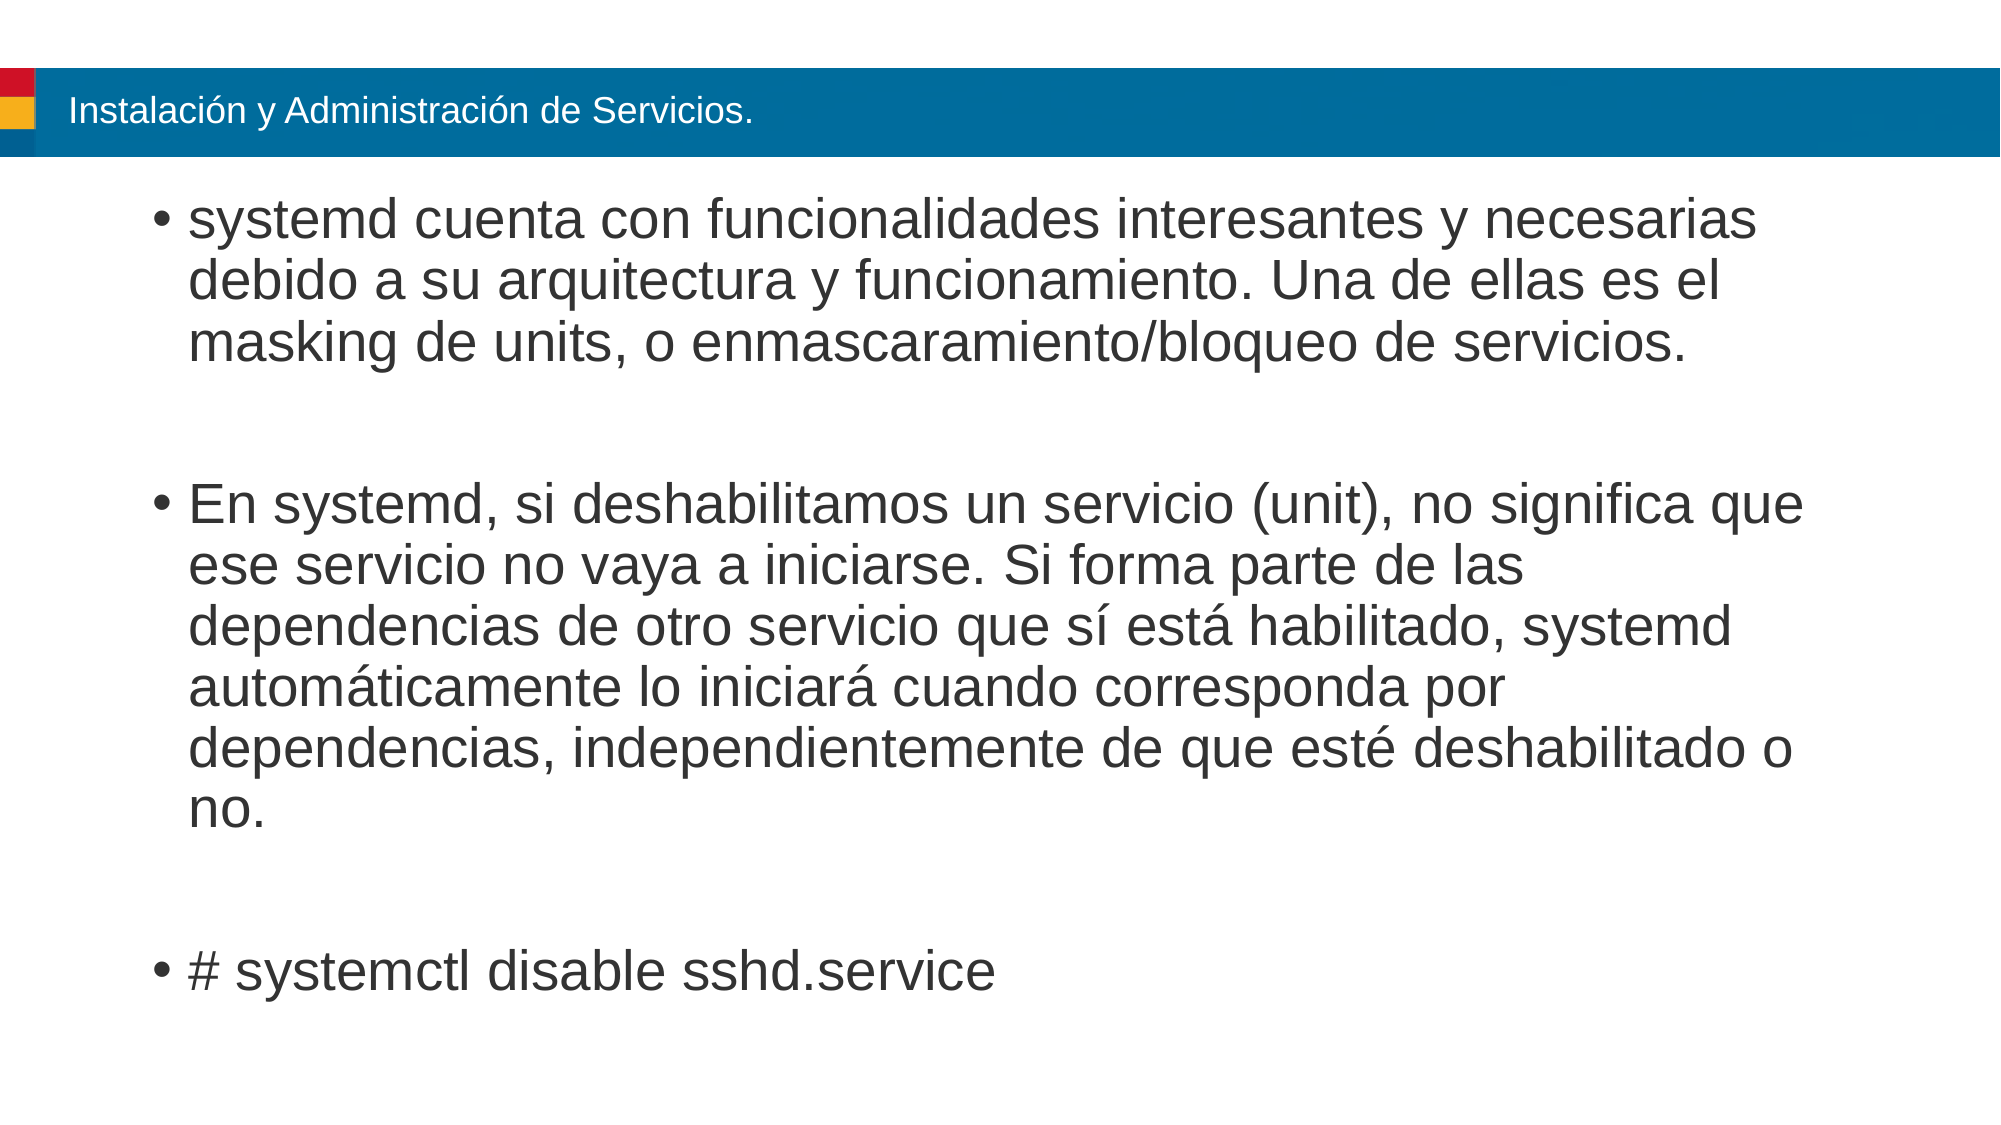

# Instalación y Administración de Servicios.
systemd cuenta con funcionalidades interesantes y necesarias debido a su arquitectura y funcionamiento. Una de ellas es el masking de units, o enmascaramiento/bloqueo de servicios.

En systemd, si deshabilitamos un servicio (unit), no significa que ese servicio no vaya a iniciarse. Si forma parte de las dependencias de otro servicio que sí está habilitado, systemd automáticamente lo iniciará cuando corresponda por dependencias, independientemente de que esté deshabilitado o no.

# systemctl disable sshd.service